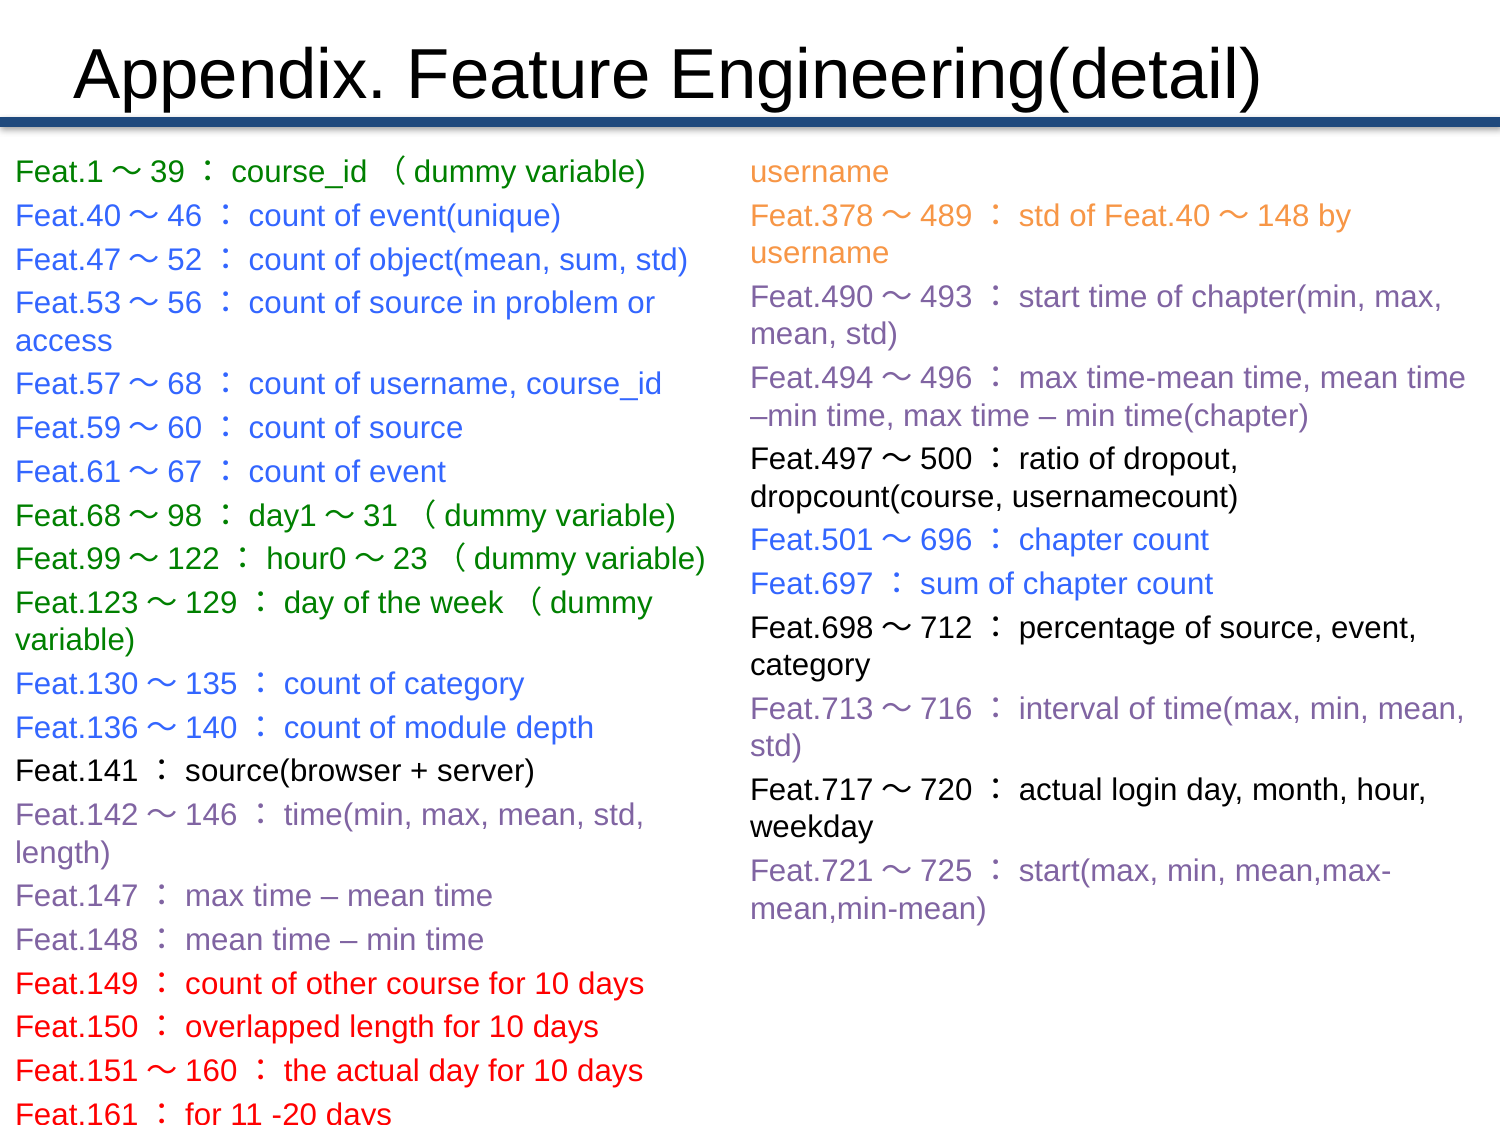

# Appendix. Feature Engineering(detail)
Feat.1〜39：course_id（dummy variable)
Feat.40〜46：count of event(unique)
Feat.47〜52：count of object(mean, sum, std)
Feat.53〜56：count of source in problem or access
Feat.57〜68：count of username, course_id
Feat.59〜60：count of source
Feat.61〜67：count of event
Feat.68〜98：day1〜31（dummy variable)
Feat.99〜122：hour0〜23（dummy variable)
Feat.123〜129：day of the week（dummy variable)
Feat.130〜135：count of category
Feat.136〜140：count of module depth
Feat.141：source(browser + server)
Feat.142〜146：time(min, max, mean, std, length)
Feat.147：max time – mean time
Feat.148：mean time – min time
Feat.149：count of other course for 10 days
Feat.150：overlapped length for 10 days
Feat.151〜160：the actual day for 10 days
Feat.161：for 11 -20 days
Feat.162：for 20 days
Feat.163〜264：sum of Feat.40〜140 by username
Feat.265〜377：mean of Feat.40〜148 by username
Feat.378〜489：std of Feat.40〜148 by username
Feat.490〜493：start time of chapter(min, max, mean, std)
Feat.494〜496：max time-mean time, mean time –min time, max time – min time(chapter)
Feat.497〜500：ratio of dropout, dropcount(course, usernamecount)
Feat.501〜696：chapter count
Feat.697：sum of chapter count
Feat.698〜712：percentage of source, event, category
Feat.713〜716：interval of time(max, min, mean, std)
Feat.717〜720：actual login day, month, hour, weekday
Feat.721〜725：start(max, min, mean,max-mean,min-mean)